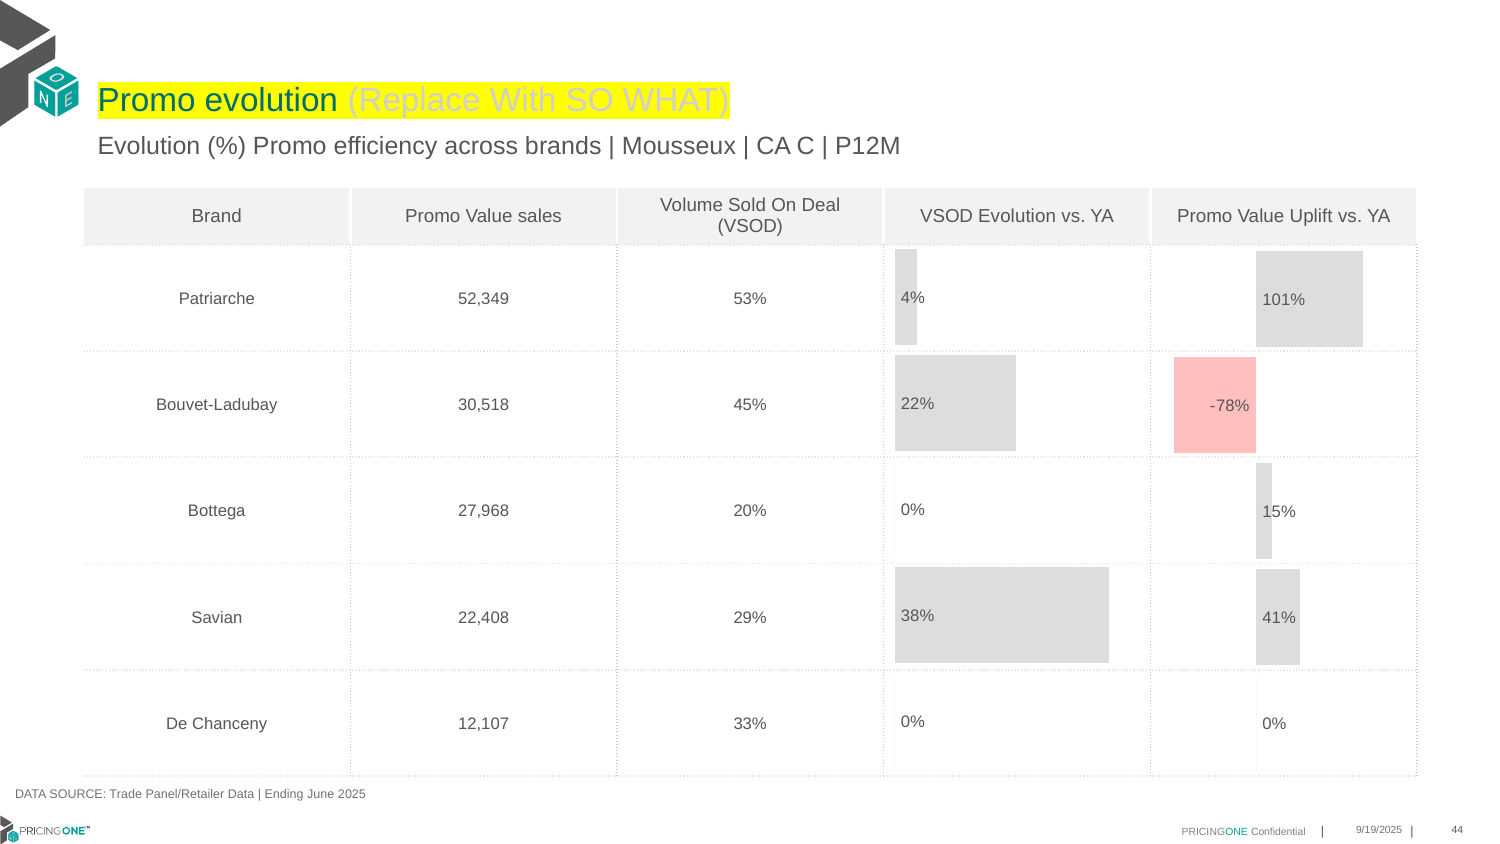

# Promo evolution (Replace With SO WHAT)
Evolution (%) Promo efficiency across brands | Mousseux | CA C | P12M
| Brand | Promo Value sales | Volume Sold On Deal (VSOD) | VSOD Evolution vs. YA | Promo Value Uplift vs. YA |
| --- | --- | --- | --- | --- |
| Patriarche | 52,349 | 53% |  |  |
| Bouvet-Ladubay | 30,518 | 45% |  |  |
| Bottega | 27,968 | 20% |  |  |
| Savian | 22,408 | 29% |  |  |
| De Chanceny | 12,107 | 33% |  |  |

### Chart

| Category | VSOD Evaluation vs YA |
|---|---|
| Patriarche | 0.038999999999999924 |
| Bouvet-Ladubay | 0.21599999999999997 |
| Bottega | 0.0 |
| Savian | 0.381 |
| De Chanceny | 0.0 |

### Chart

| Category | Promo Value Uplift vs YA |
|---|---|
| Patriarche | 1.011237198636405 |
| Bouvet-Ladubay | -0.7773346528889132 |
| Bottega | 0.14545372366128495 |
| Savian | 0.4132606984109046 |
| De Chanceny | 0.0 |
DATA SOURCE: Trade Panel/Retailer Data | Ending June 2025

9/19/2025
44